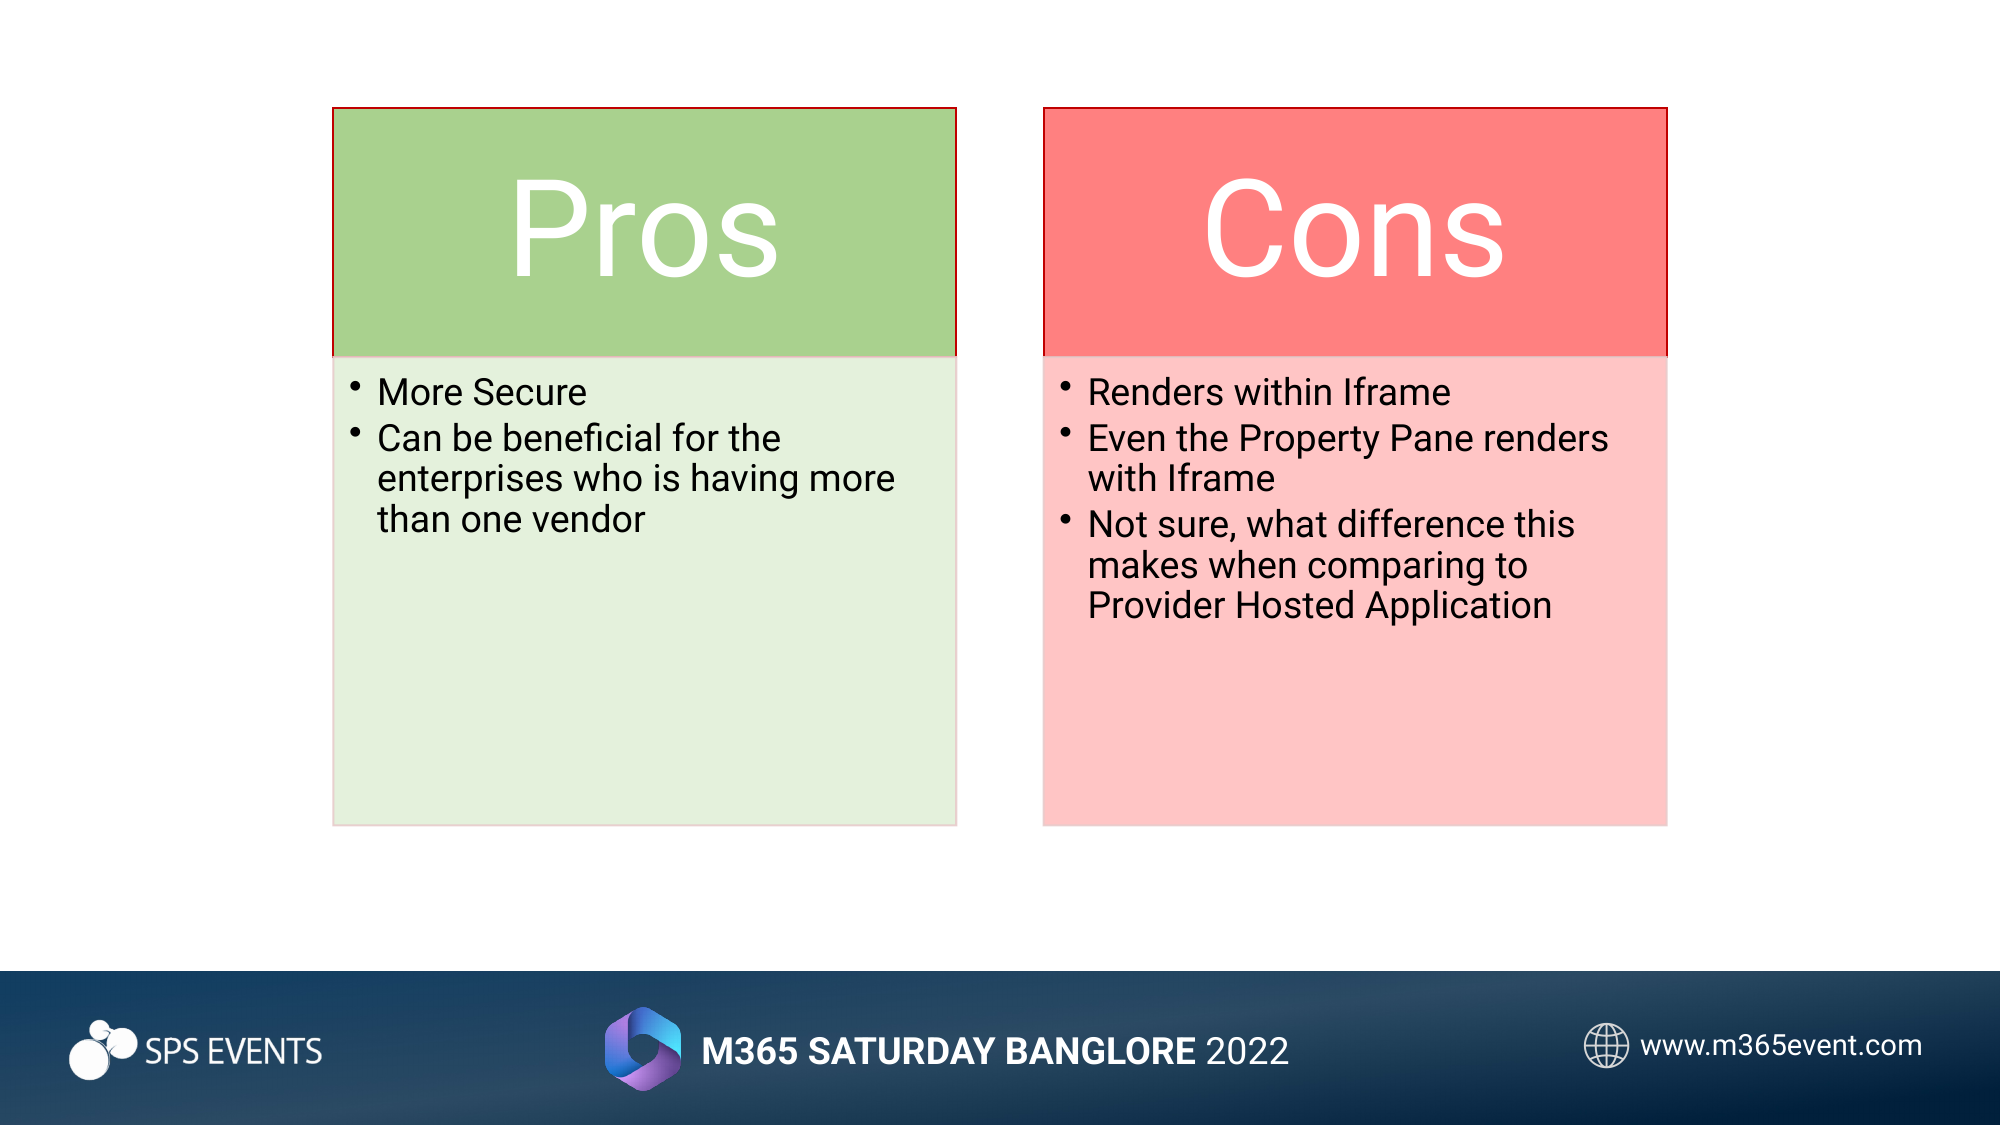

Pros
More Secure
Can be beneficial for the enterprises who is having more than one vendor
Cons
Renders within Iframe
Even the Property Pane renders with Iframe
Not sure, what difference this makes when comparing to Provider Hosted Application